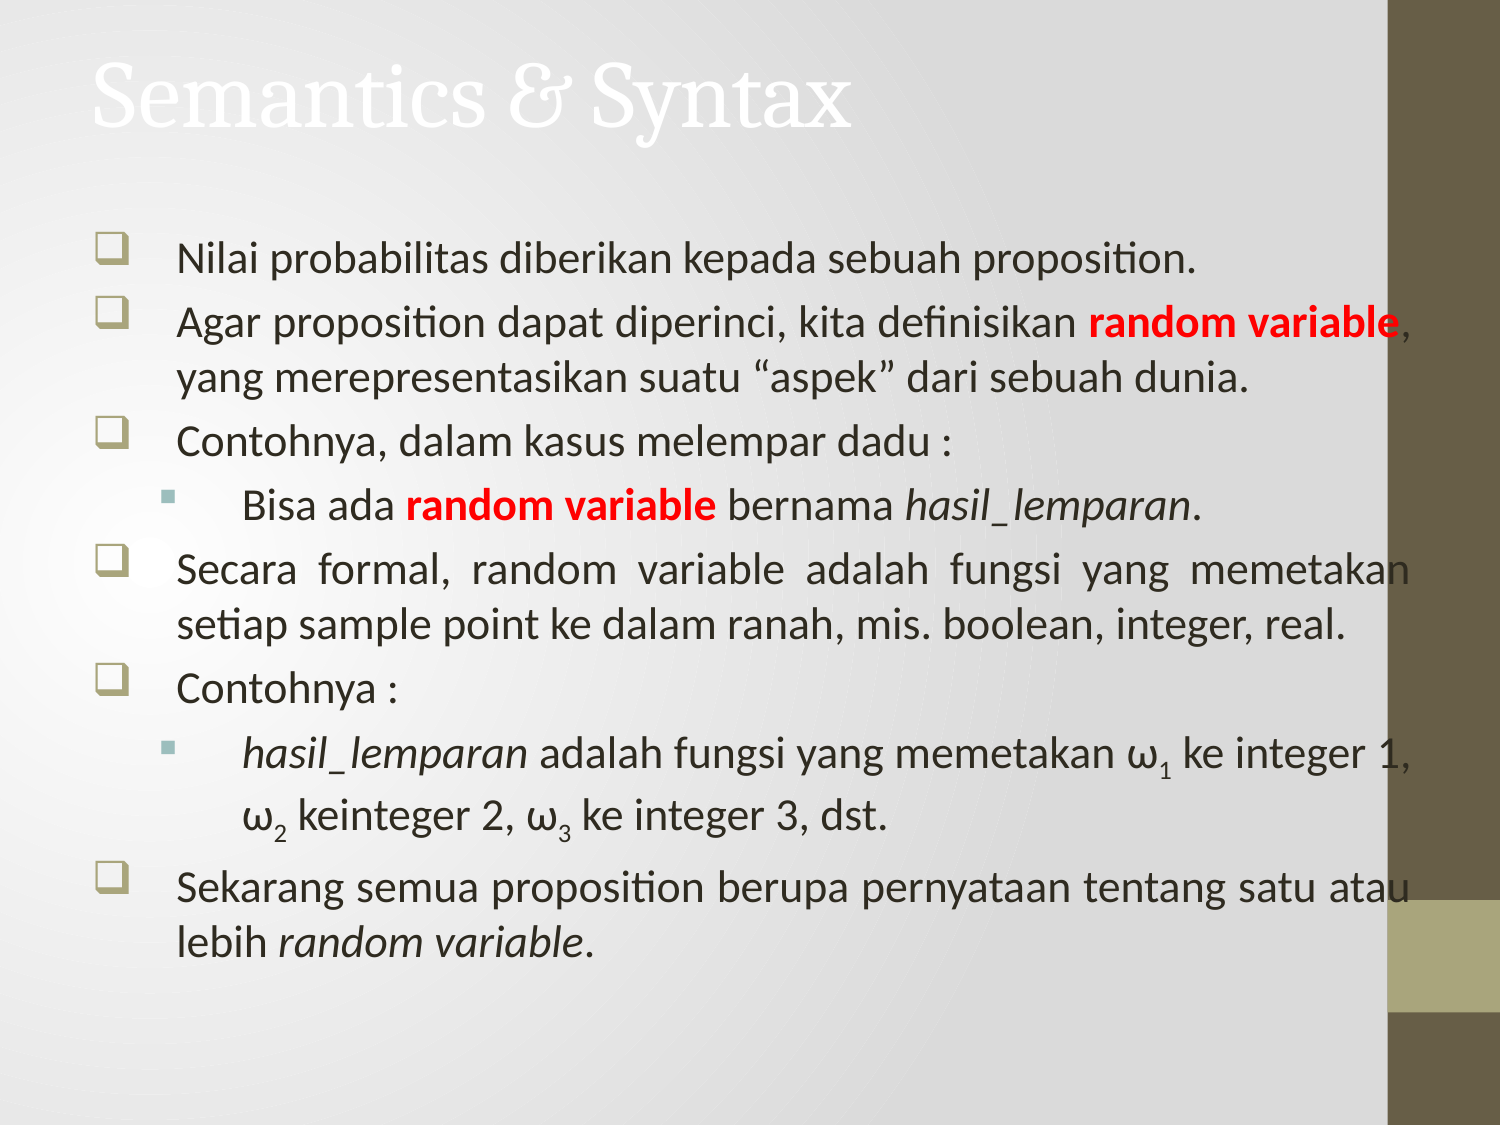

# Semantics & Syntax
Nilai probabilitas diberikan kepada sebuah proposition.
Agar proposition dapat diperinci, kita definisikan random variable, yang merepresentasikan suatu “aspek” dari sebuah dunia.
Contohnya, dalam kasus melempar dadu :
Bisa ada random variable bernama hasil_lemparan.
Secara formal, random variable adalah fungsi yang memetakan setiap sample point ke dalam ranah, mis. boolean, integer, real.
Contohnya :
hasil_lemparan adalah fungsi yang memetakan ω1 ke integer 1, ω2 keinteger 2, ω3 ke integer 3, dst.
Sekarang semua proposition berupa pernyataan tentang satu atau lebih random variable.